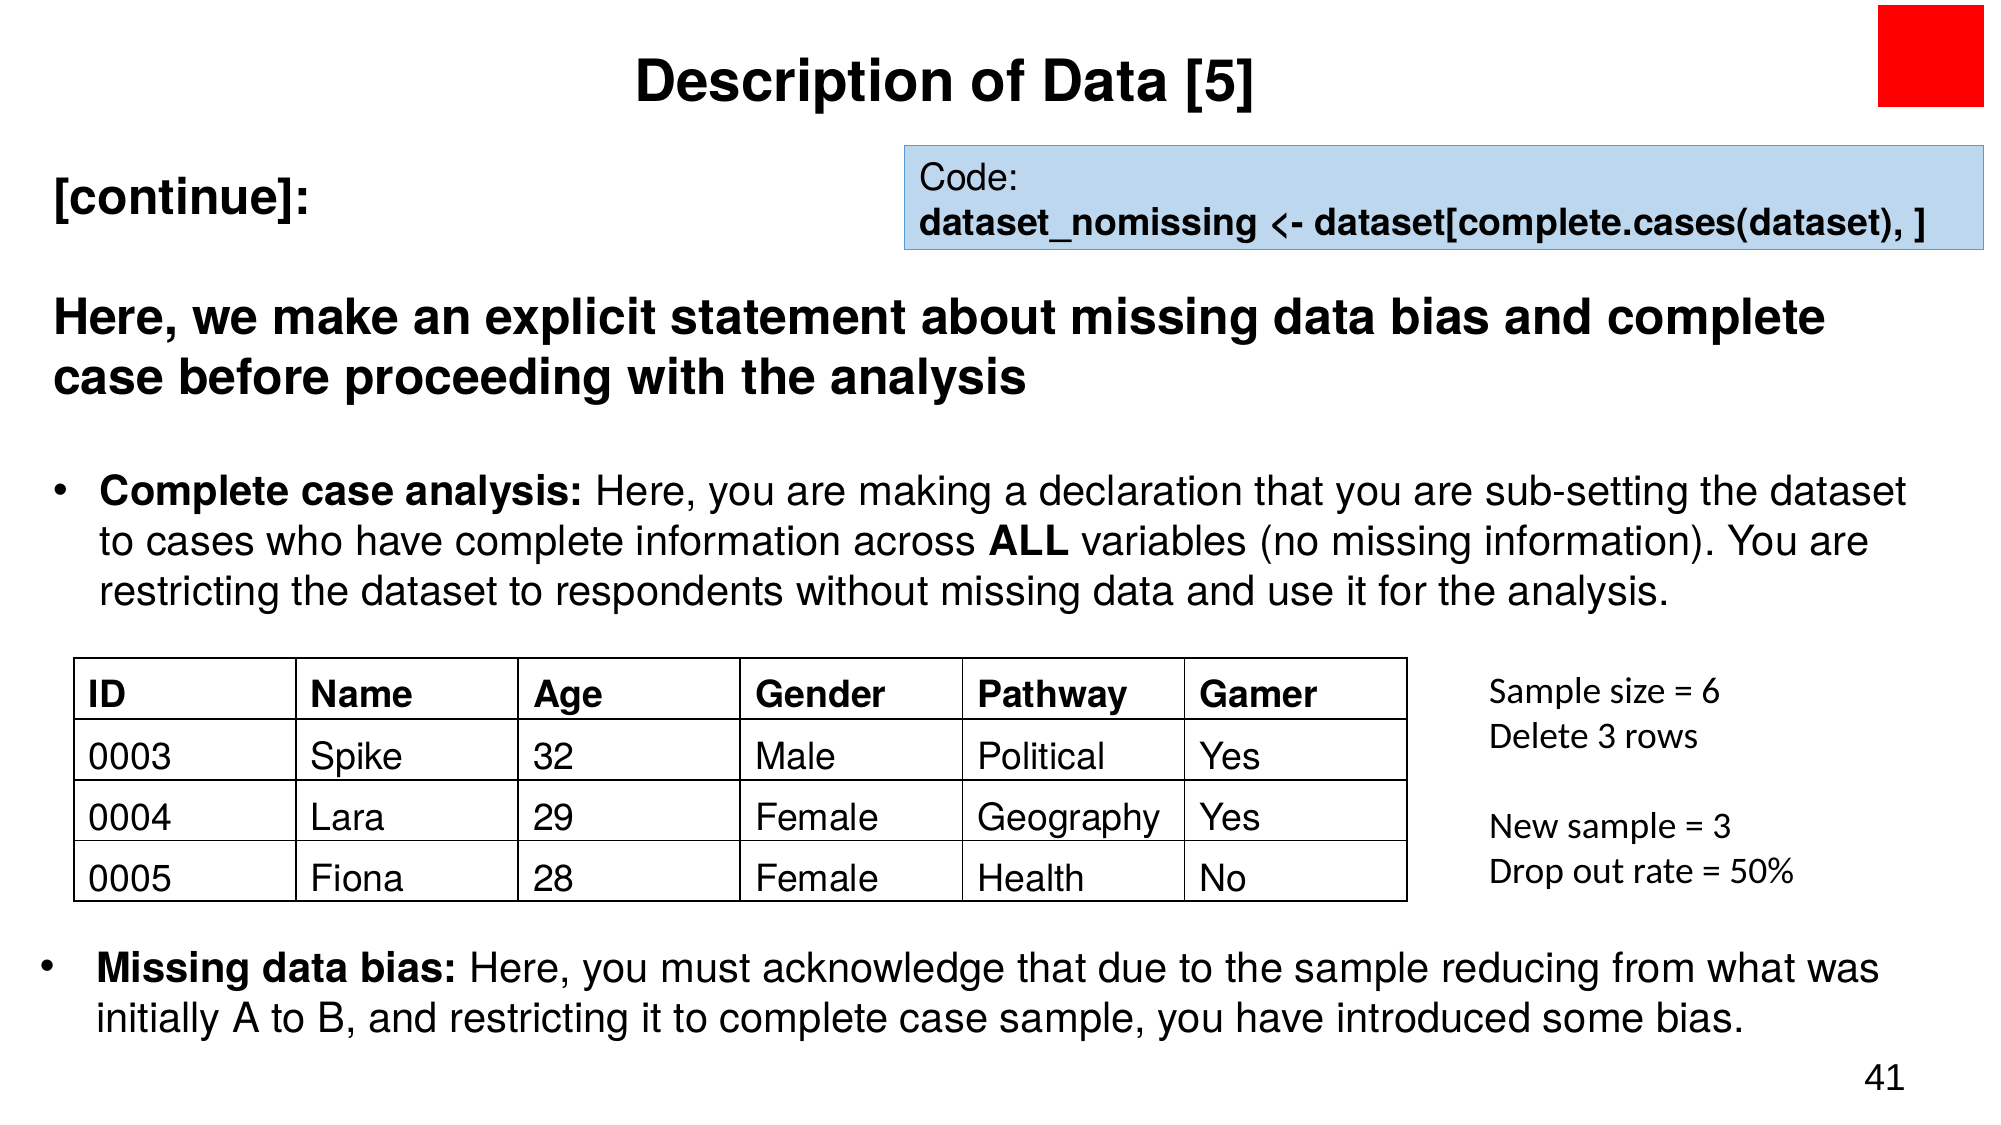

Description of Data [5]
Code:
dataset_nomissing <- dataset[complete.cases(dataset), ]
[continue]:

Here, we make an explicit statement about missing data bias and complete case before proceeding with the analysis

Complete case analysis: Here, you are making a declaration that you are sub-setting the dataset to cases who have complete information across ALL variables (no missing information). You are restricting the dataset to respondents without missing data and use it for the analysis.
| ID | Name | Age | Gender | Pathway | Gamer |
| --- | --- | --- | --- | --- | --- |
| 0003 | Spike | 32 | Male | Political | Yes |
| 0004 | Lara | 29 | Female | Geography | Yes |
| 0005 | Fiona | 28 | Female | Health | No |
Sample size = 6
Delete 3 rows

New sample = 3
Drop out rate = 50%
Missing data bias: Here, you must acknowledge that due to the sample reducing from what was initially A to B, and restricting it to complete case sample, you have introduced some bias.
41